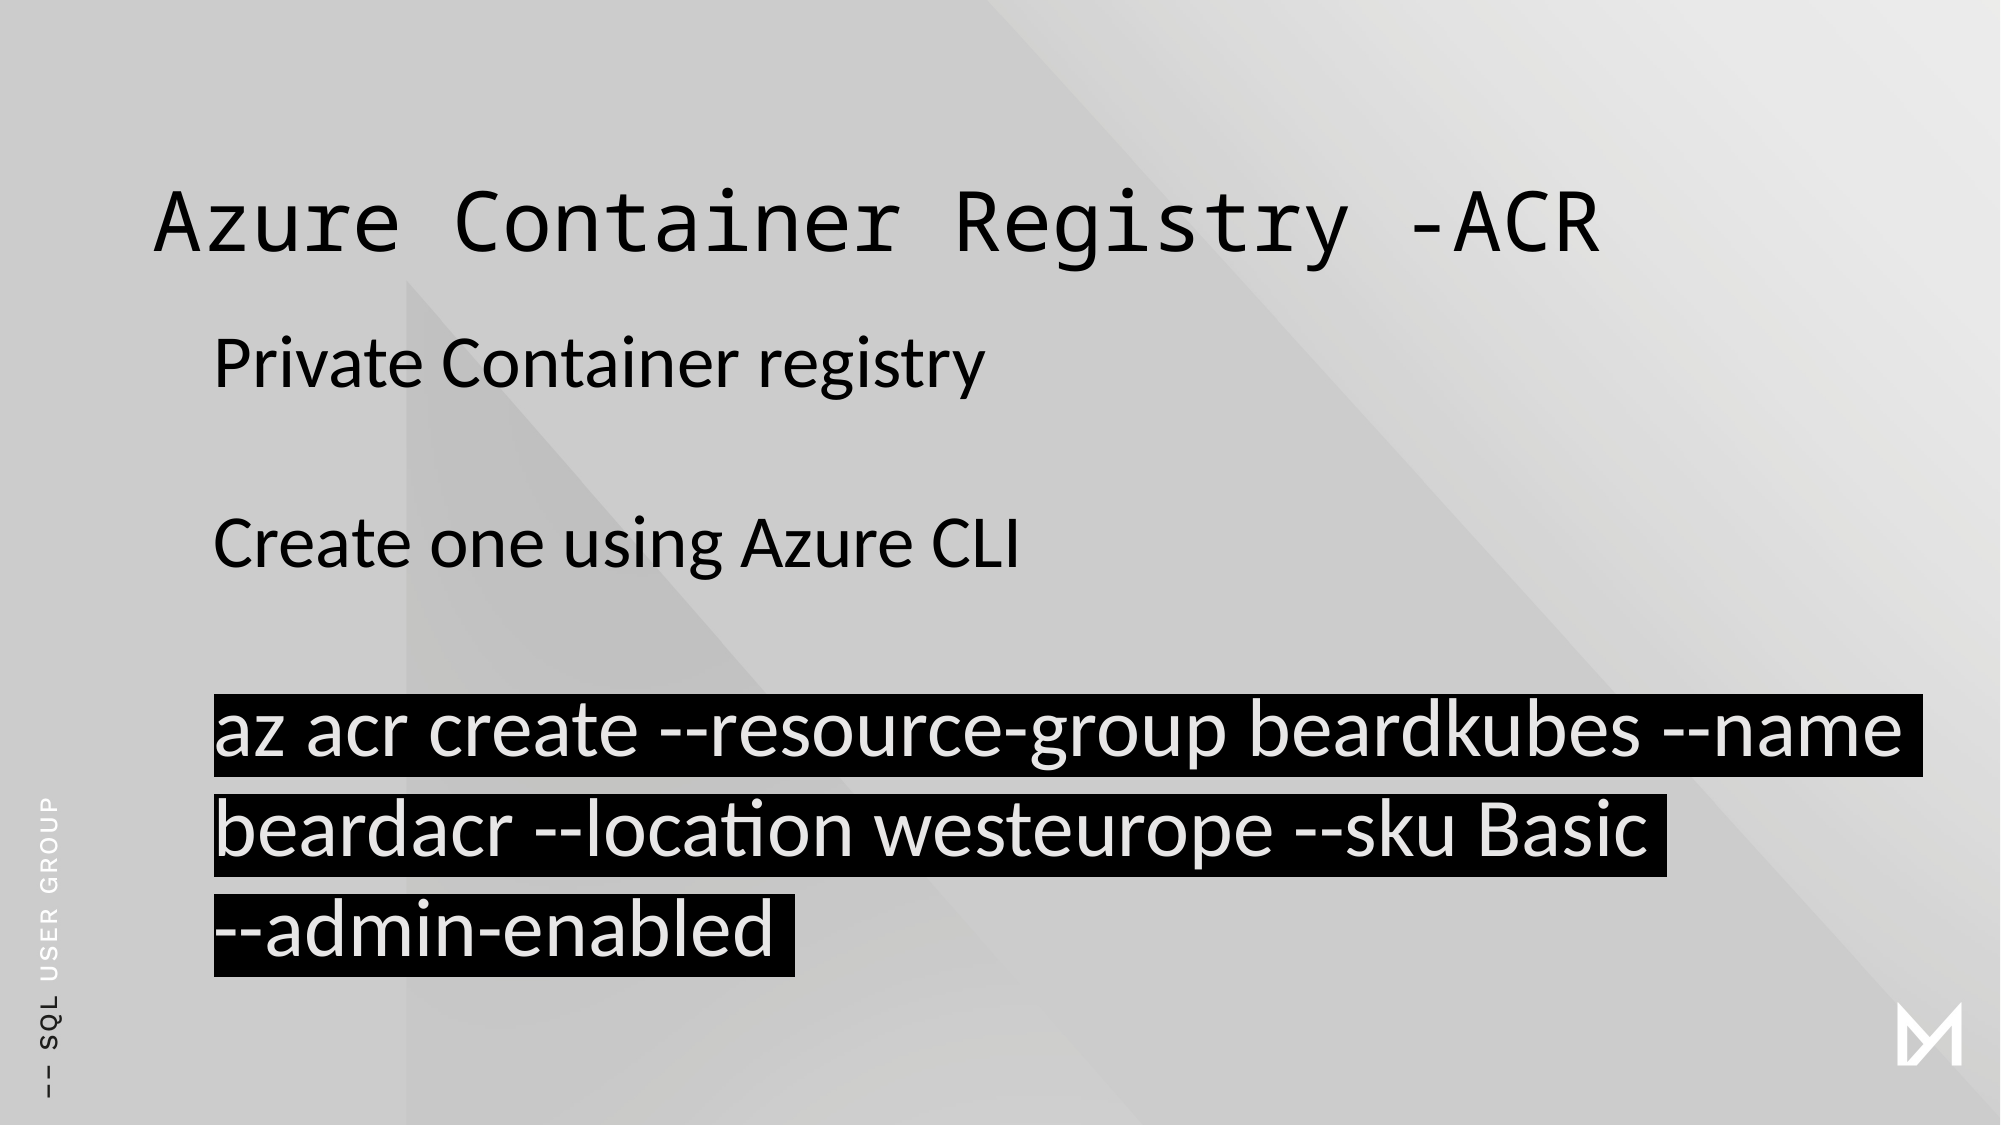

# Azure Container Registry -ACR
Private Container registry

Create one using Azure CLI

az acr create --resource-group beardkubes --name
beardacr --location westeurope --sku Basic
--admin-enabled